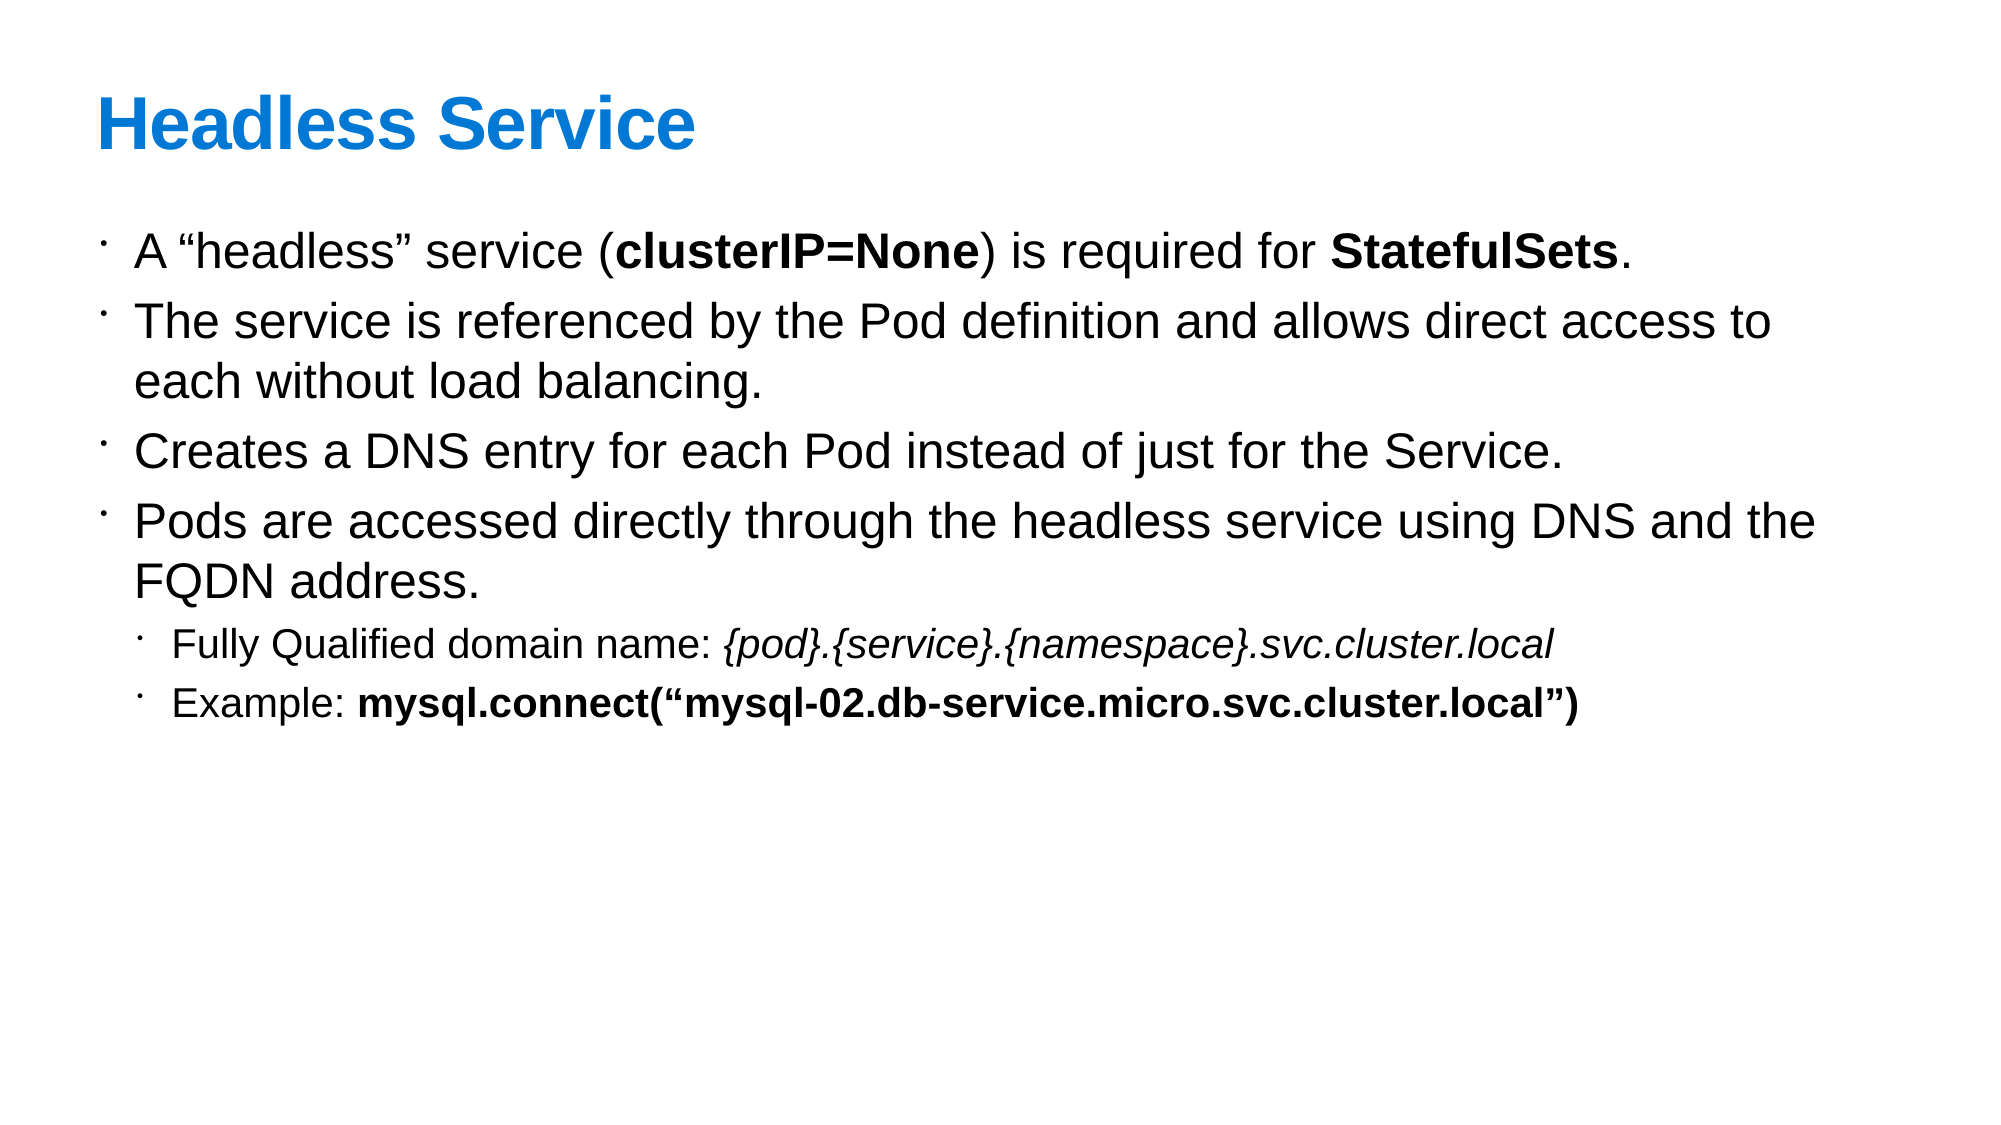

# Headless Service
A “headless” service (clusterIP=None) is required for StatefulSets.
The service is referenced by the Pod definition and allows direct access to each without load balancing.
Creates a DNS entry for each Pod instead of just for the Service.
Pods are accessed directly through the headless service using DNS and the FQDN address.
Fully Qualified domain name: {pod}.{service}.{namespace}.svc.cluster.local
Example: mysql.connect(“mysql-02.db-service.micro.svc.cluster.local”)